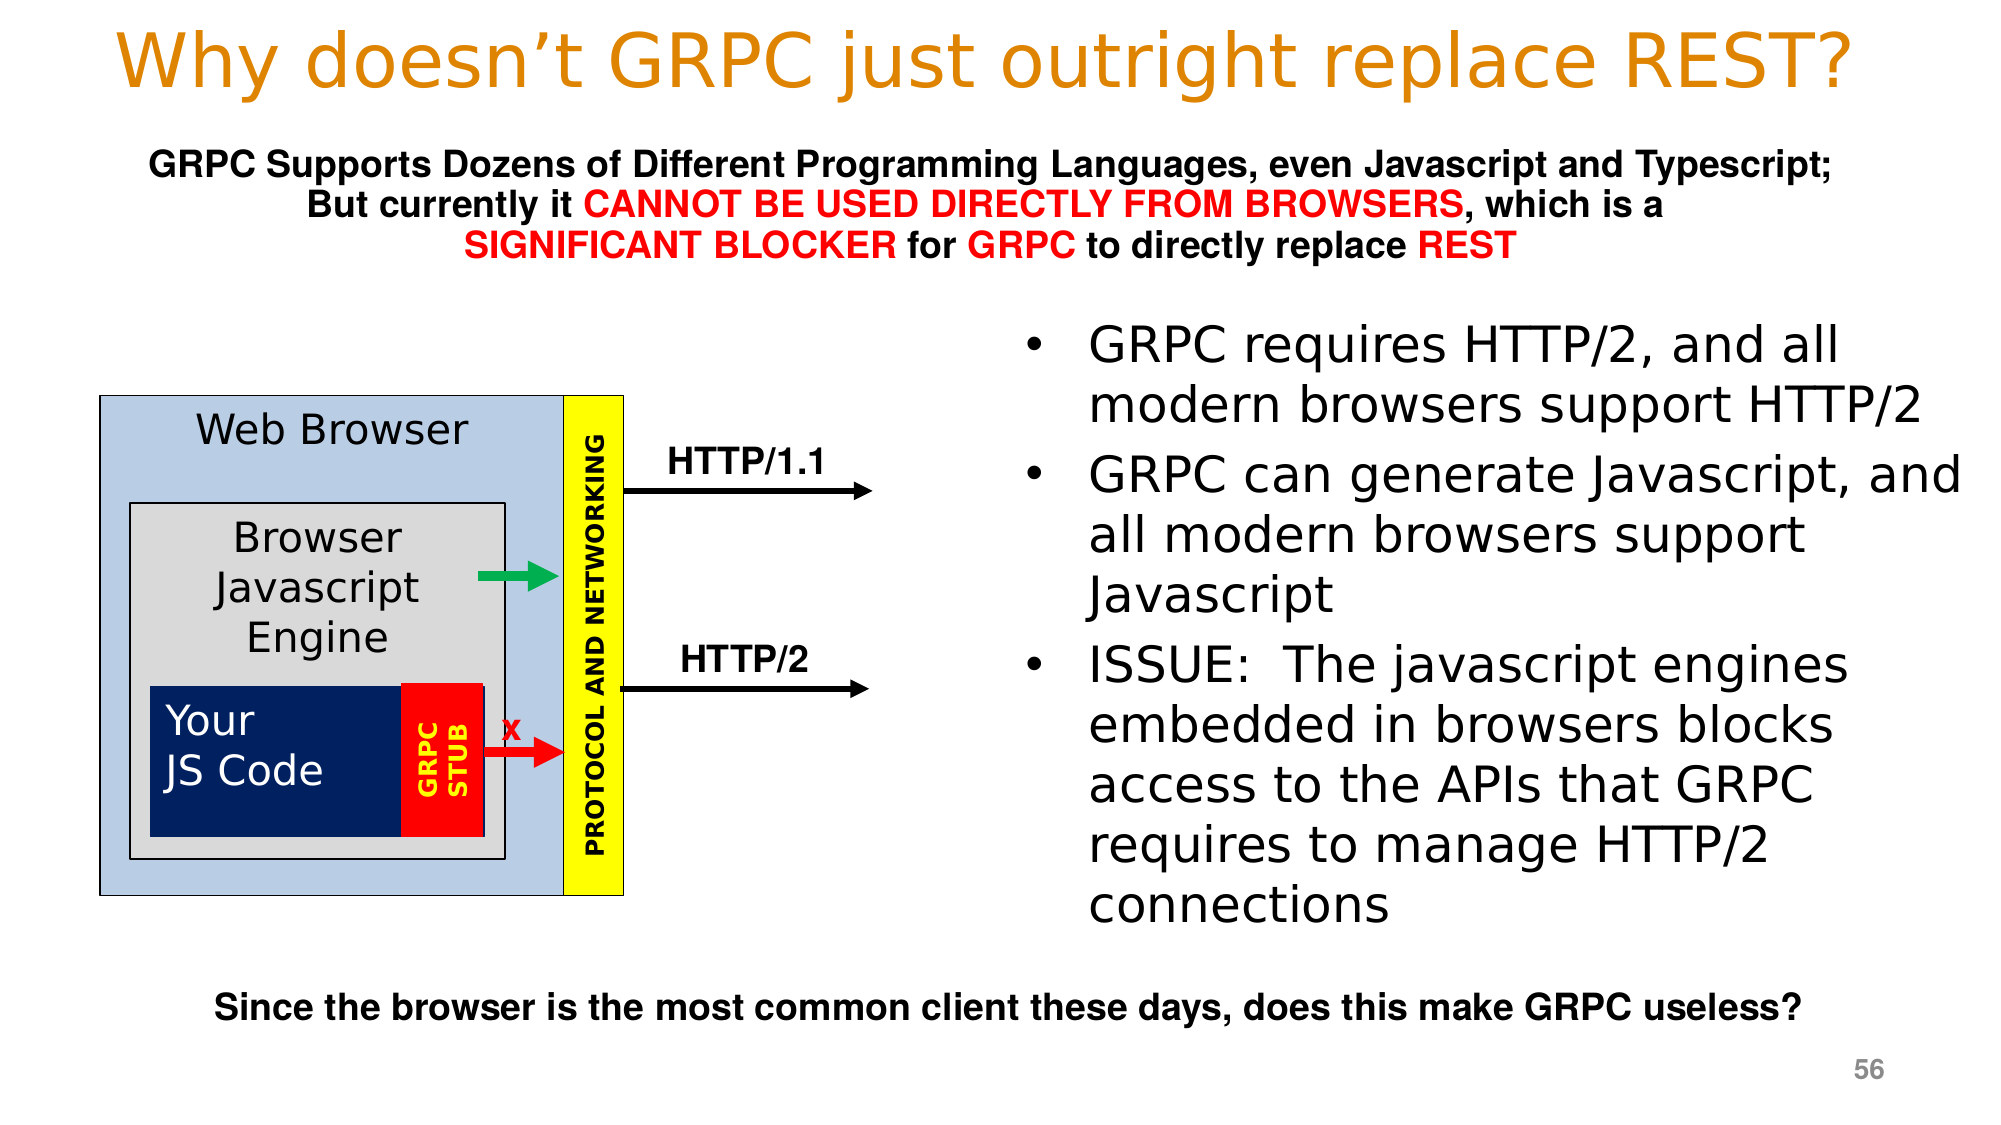

# Why doesn’t GRPC just outright replace REST?
GRPC Supports Dozens of Different Programming Languages, even Javascript and Typescript;
But currently it CANNOT BE USED DIRECTLY FROM BROWSERS, which is a
SIGNIFICANT BLOCKER for GRPC to directly replace REST
GRPC requires HTTP/2, and all modern browsers support HTTP/2
GRPC can generate Javascript, and all modern browsers support Javascript
ISSUE:  The javascript engines embedded in browsers blocks access to the APIs that GRPC requires to manage HTTP/2 connections
Web Browser
HTTP/1.1
Browser
Javascript
Engine
PROTOCOL AND NETWORKING
HTTP/2
Your
JS Code
x
GRPC
STUB
Since the browser is the most common client these days, does this make GRPC useless?
56